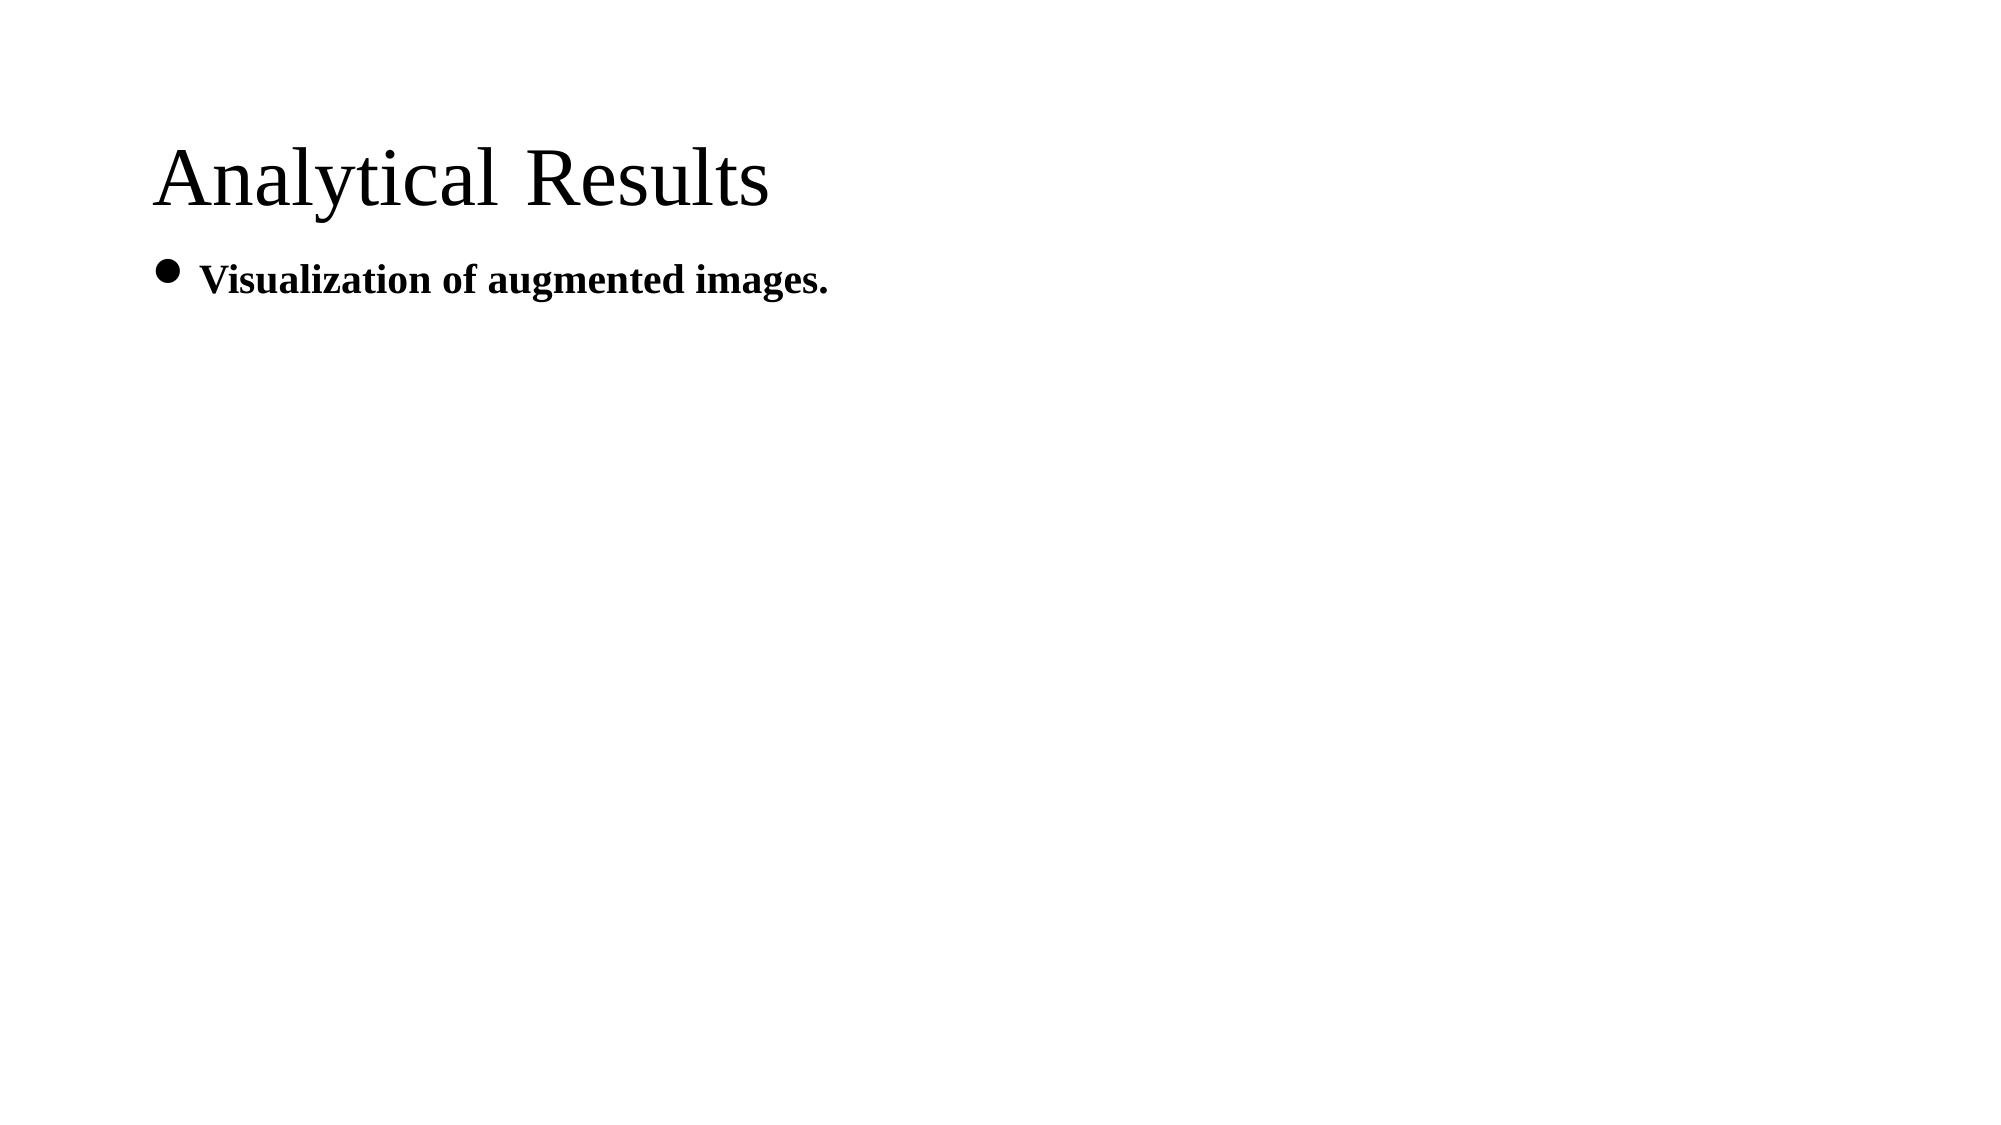

# Analytical Results
Visualization of augmented images.